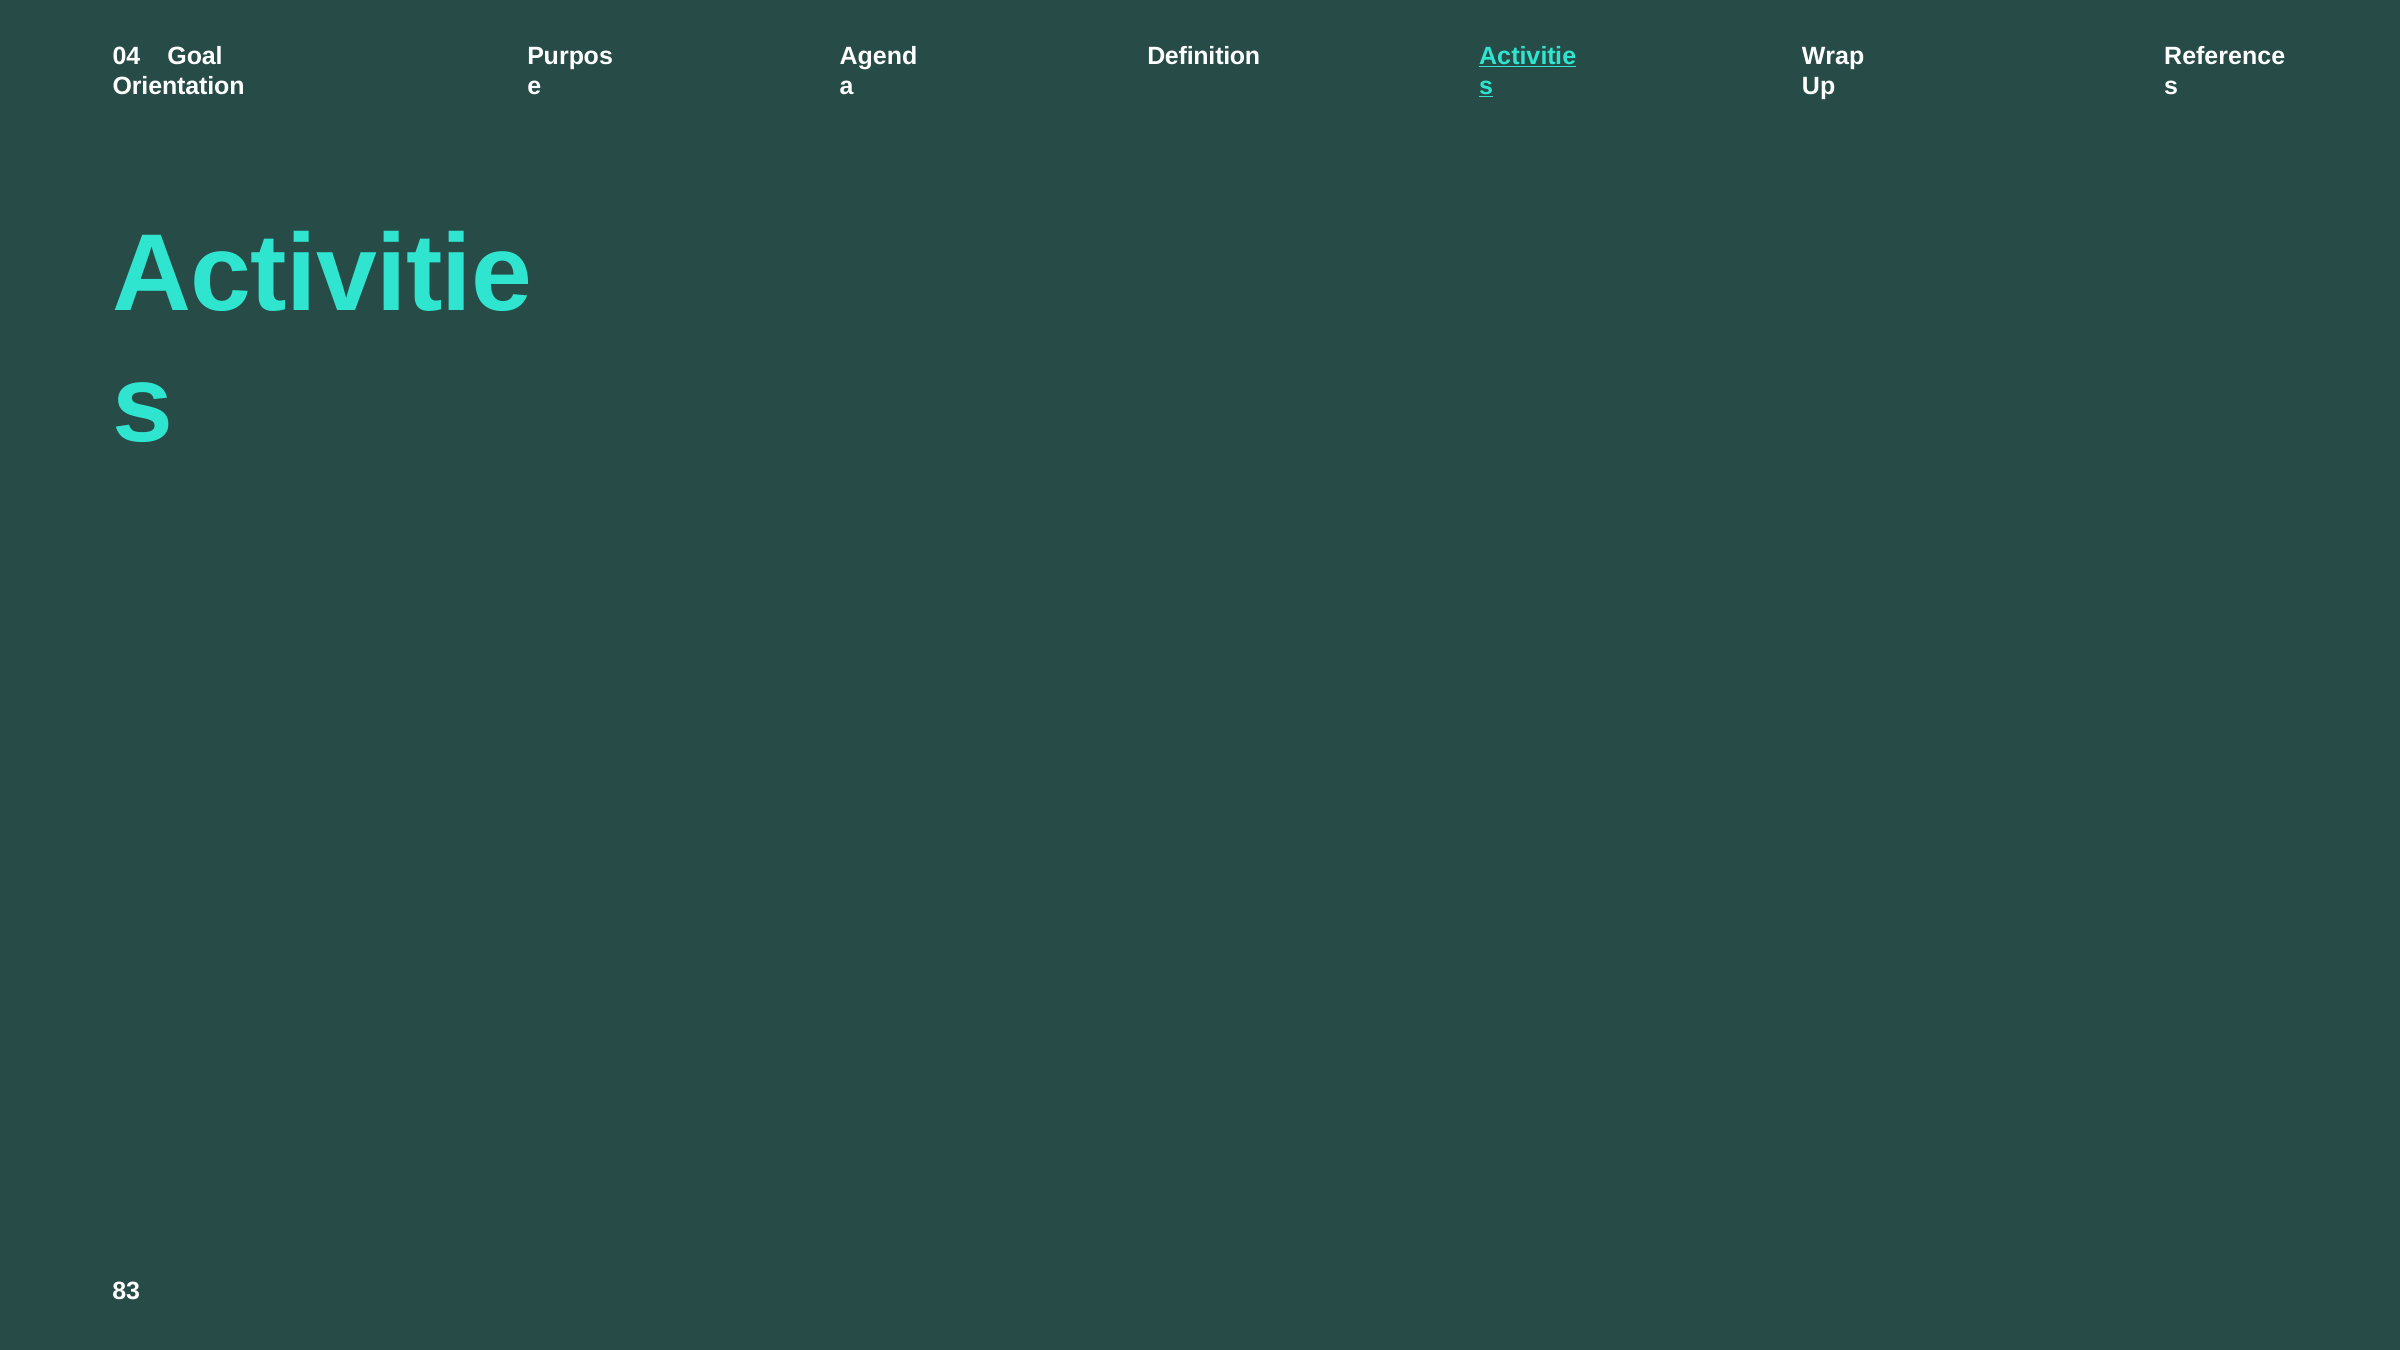

04	Goal Orientation
Purpose
Agenda
Definition
Activities
Wrap	Up
References
Activities
83